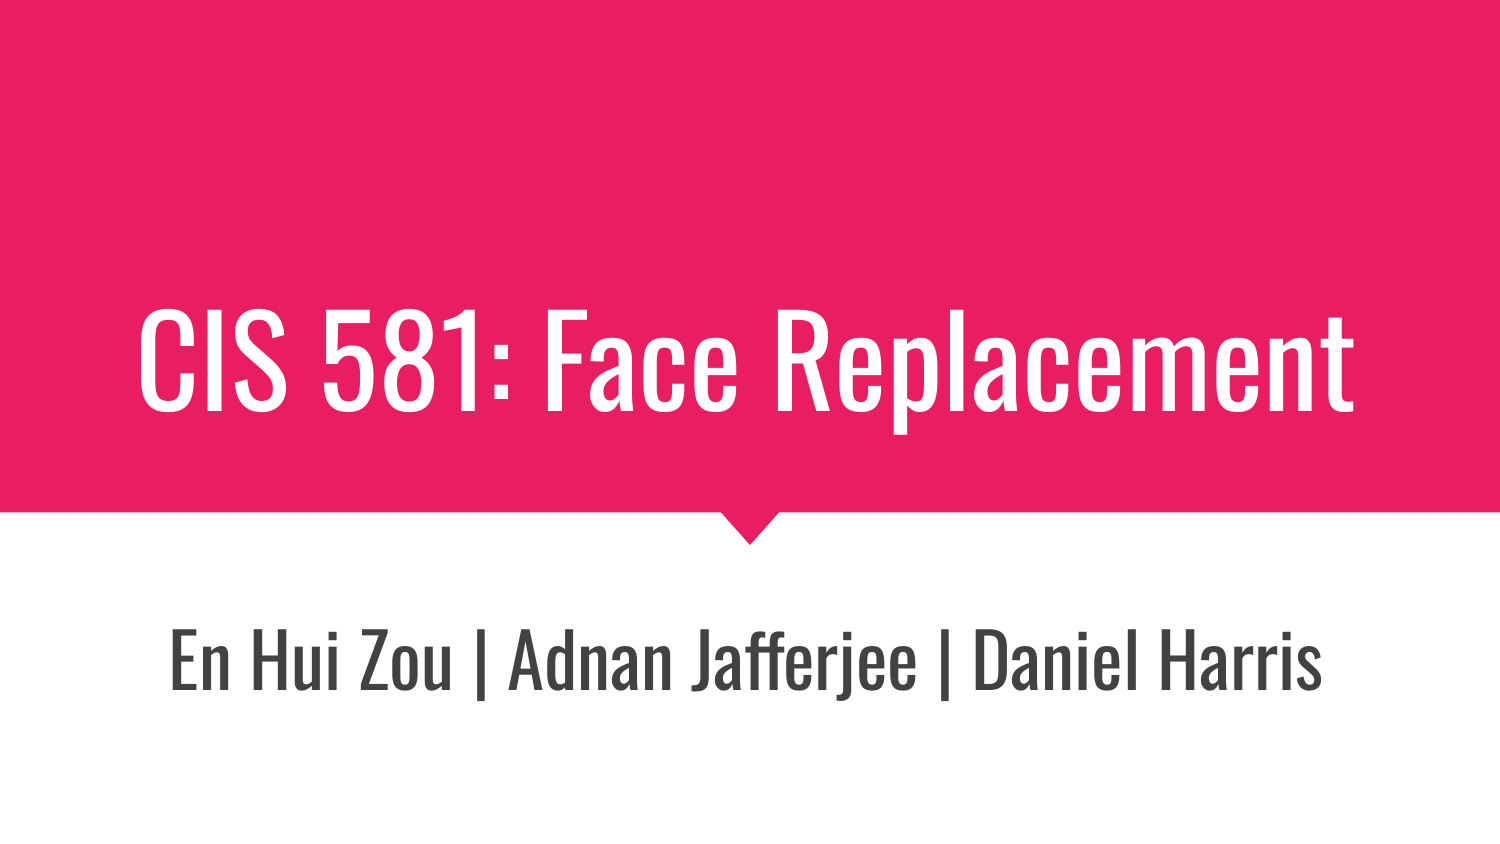

# CIS 581: Face Replacement
En Hui Zou | Adnan Jafferjee | Daniel Harris